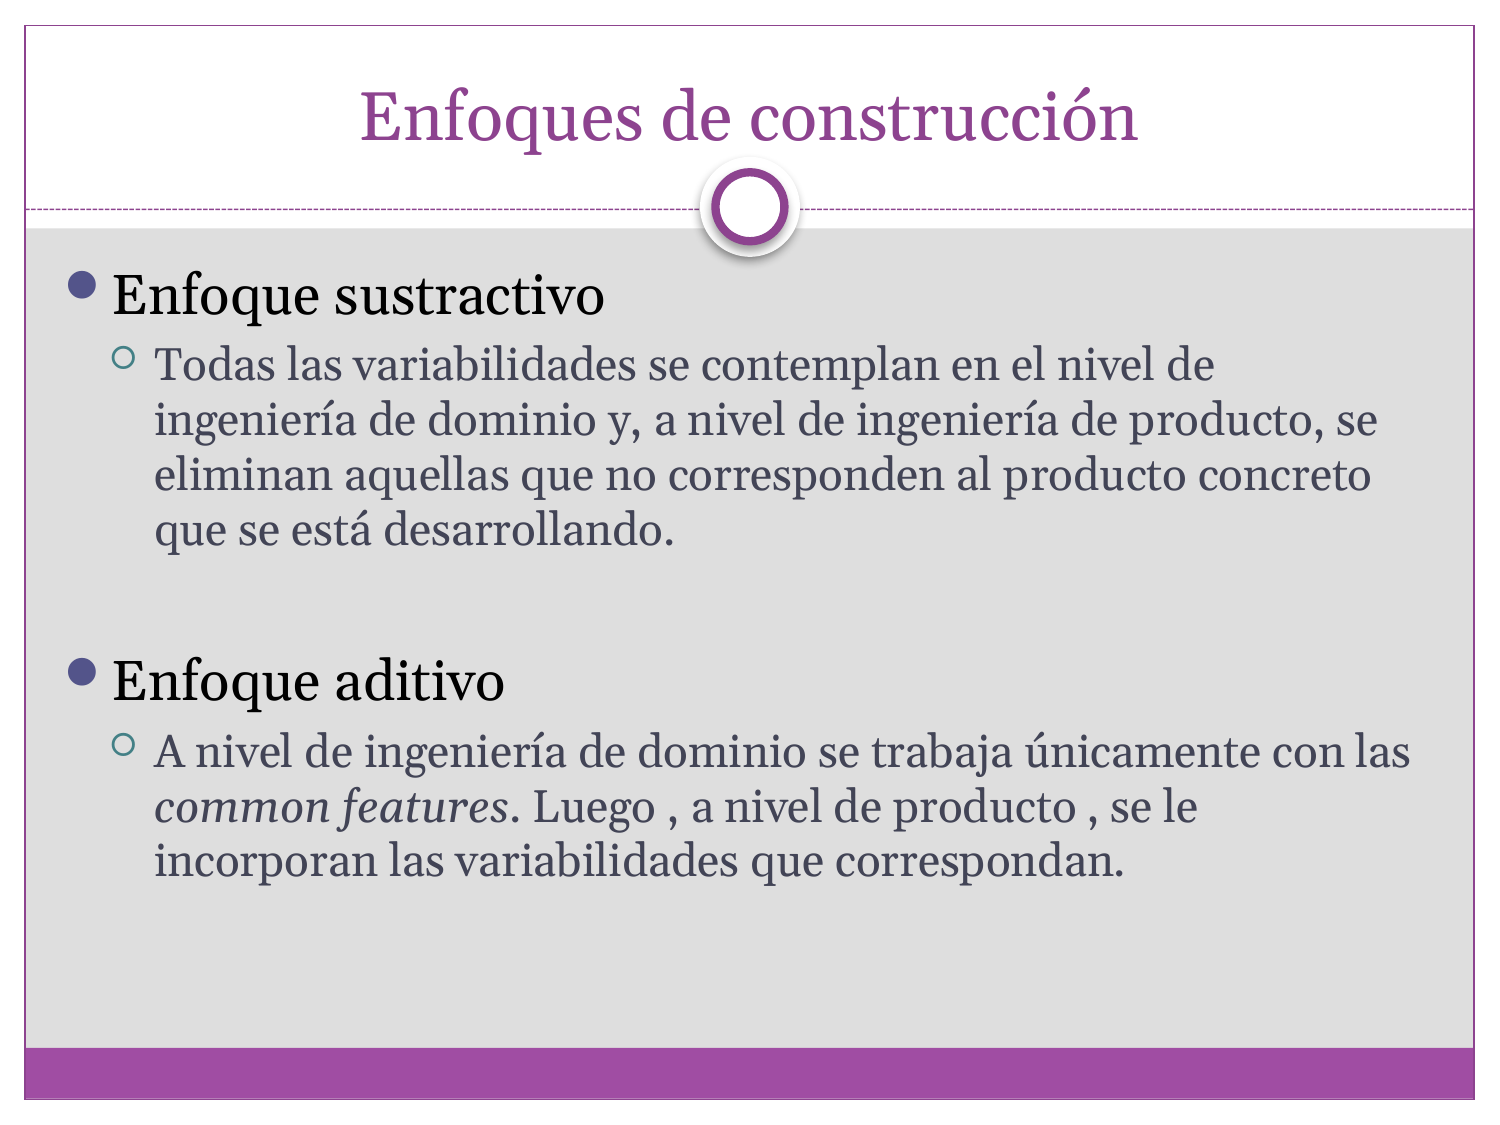

# Enfoques de construcción
Enfoque sustractivo
Todas las variabilidades se contemplan en el nivel de ingeniería de dominio y, a nivel de ingeniería de producto, se eliminan aquellas que no corresponden al producto concreto que se está desarrollando.

Enfoque aditivo
A nivel de ingeniería de dominio se trabaja únicamente con las common features. Luego , a nivel de producto , se le incorporan las variabilidades que correspondan.